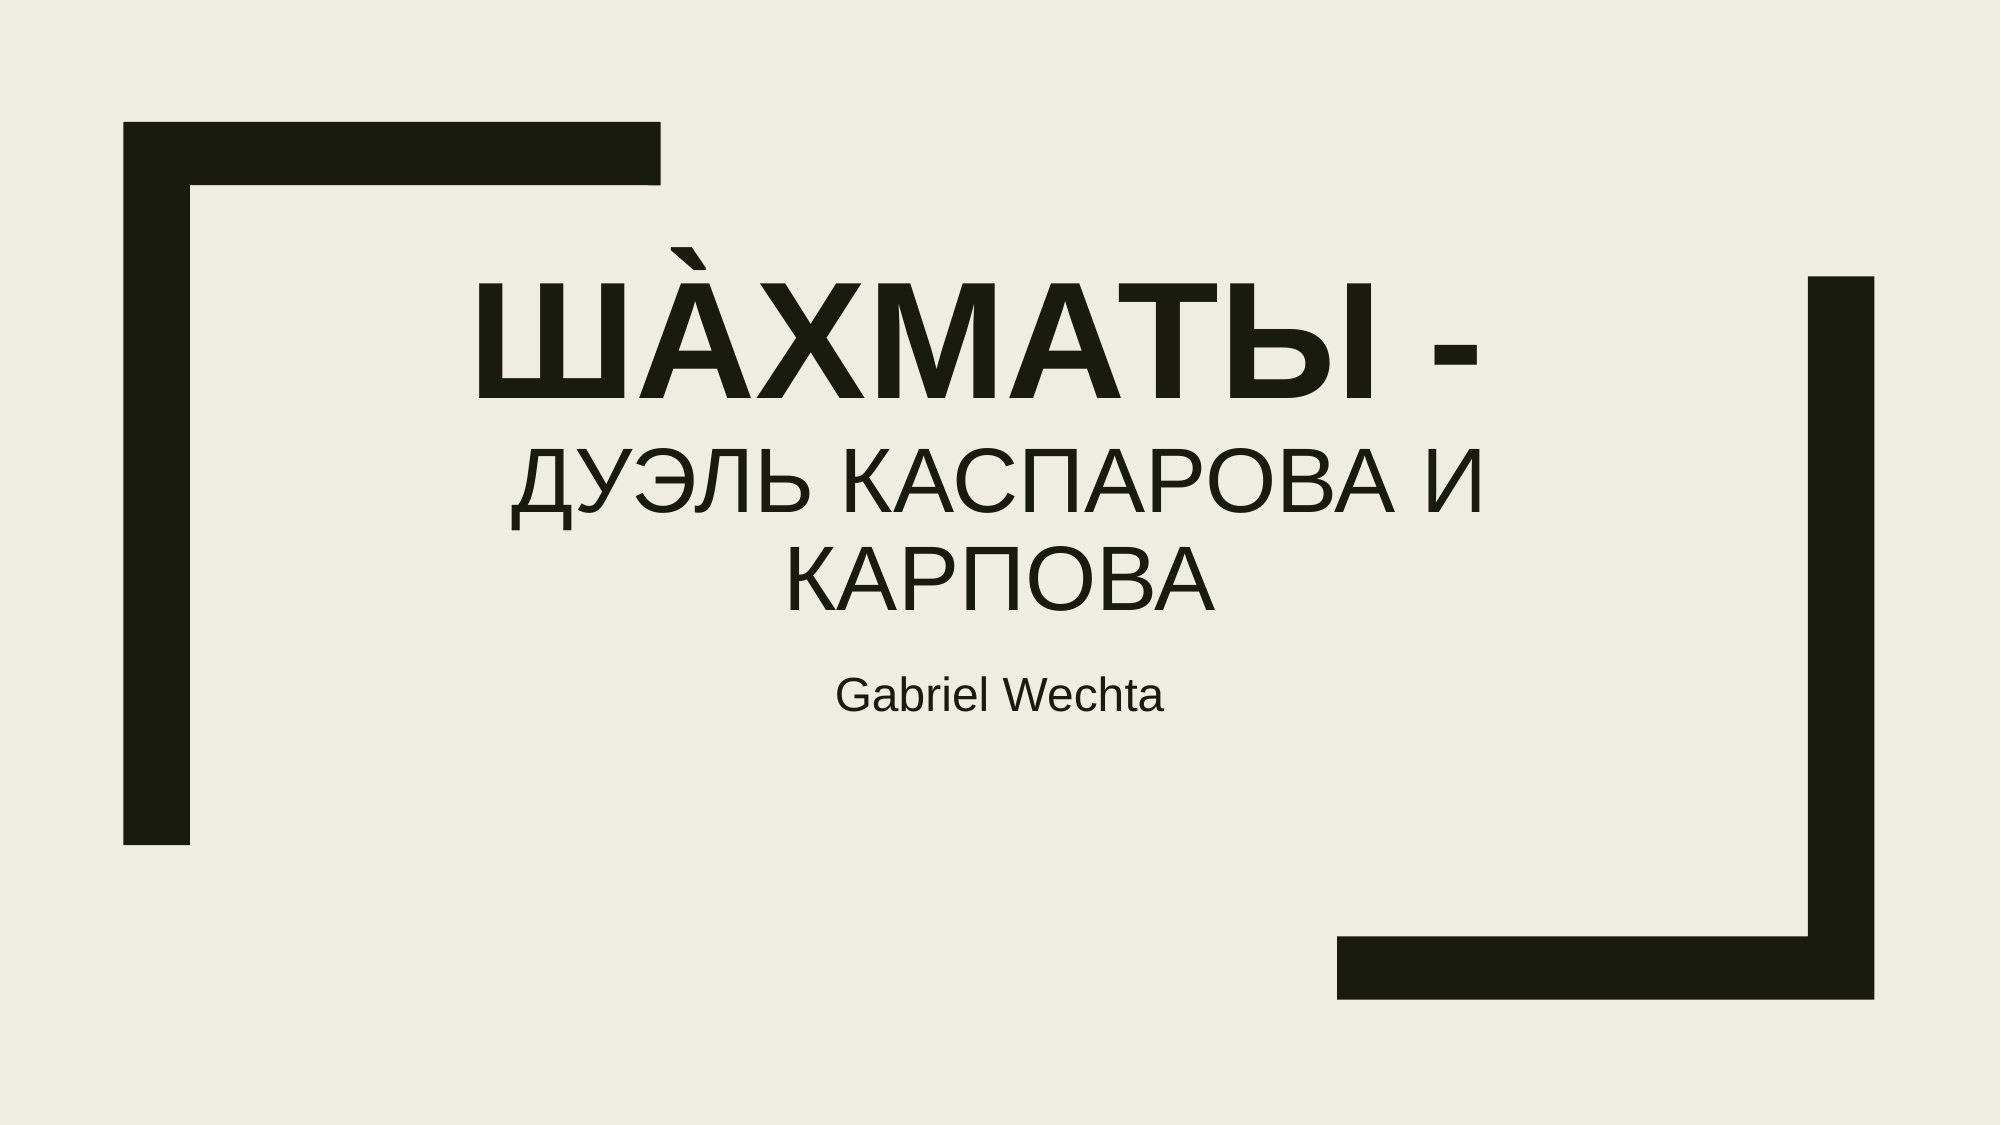

Ша̀хматы -
Дуэль Каспарова и Карпова
Gabriel Wechta